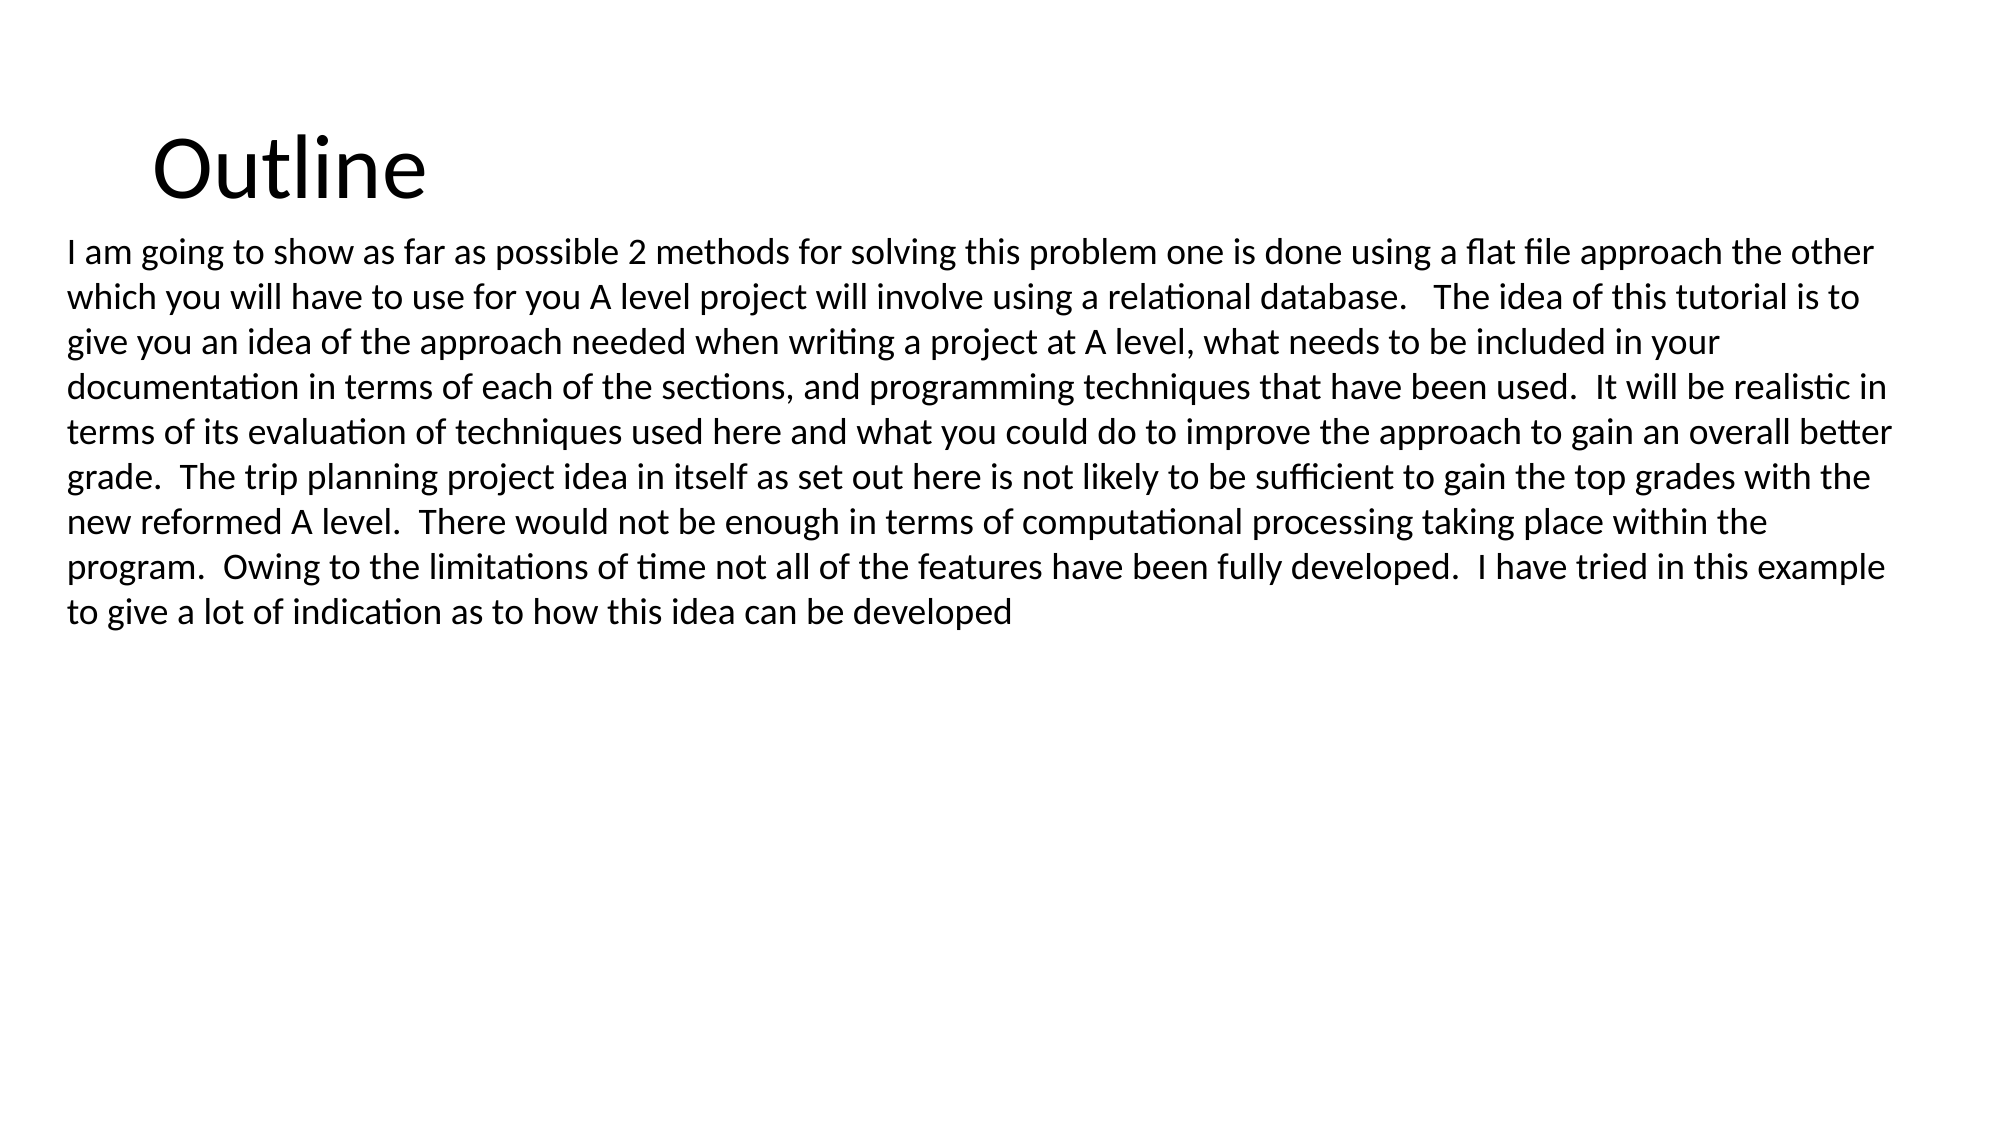

# Outline
I am going to show as far as possible 2 methods for solving this problem one is done using a flat file approach the other which you will have to use for you A level project will involve using a relational database.   The idea of this tutorial is to give you an idea of the approach needed when writing a project at A level, what needs to be included in your documentation in terms of each of the sections, and programming techniques that have been used.  It will be realistic in terms of its evaluation of techniques used here and what you could do to improve the approach to gain an overall better grade.  The trip planning project idea in itself as set out here is not likely to be sufficient to gain the top grades with the new reformed A level.  There would not be enough in terms of computational processing taking place within the program.  Owing to the limitations of time not all of the features have been fully developed.  I have tried in this example to give a lot of indication as to how this idea can be developed